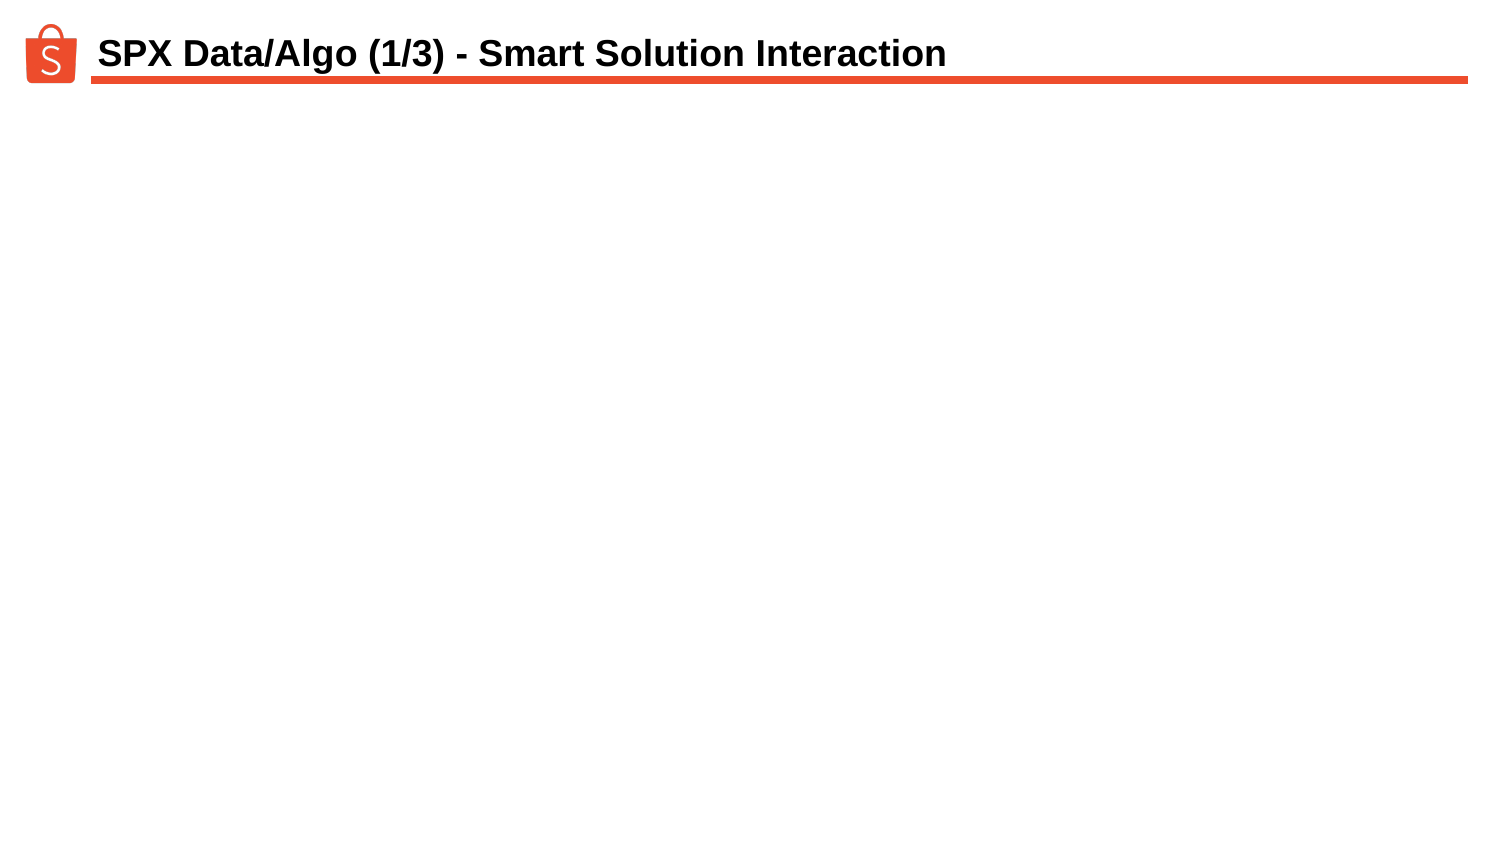

# SPX Data/Algo (1/3) - Smart Solution Interaction